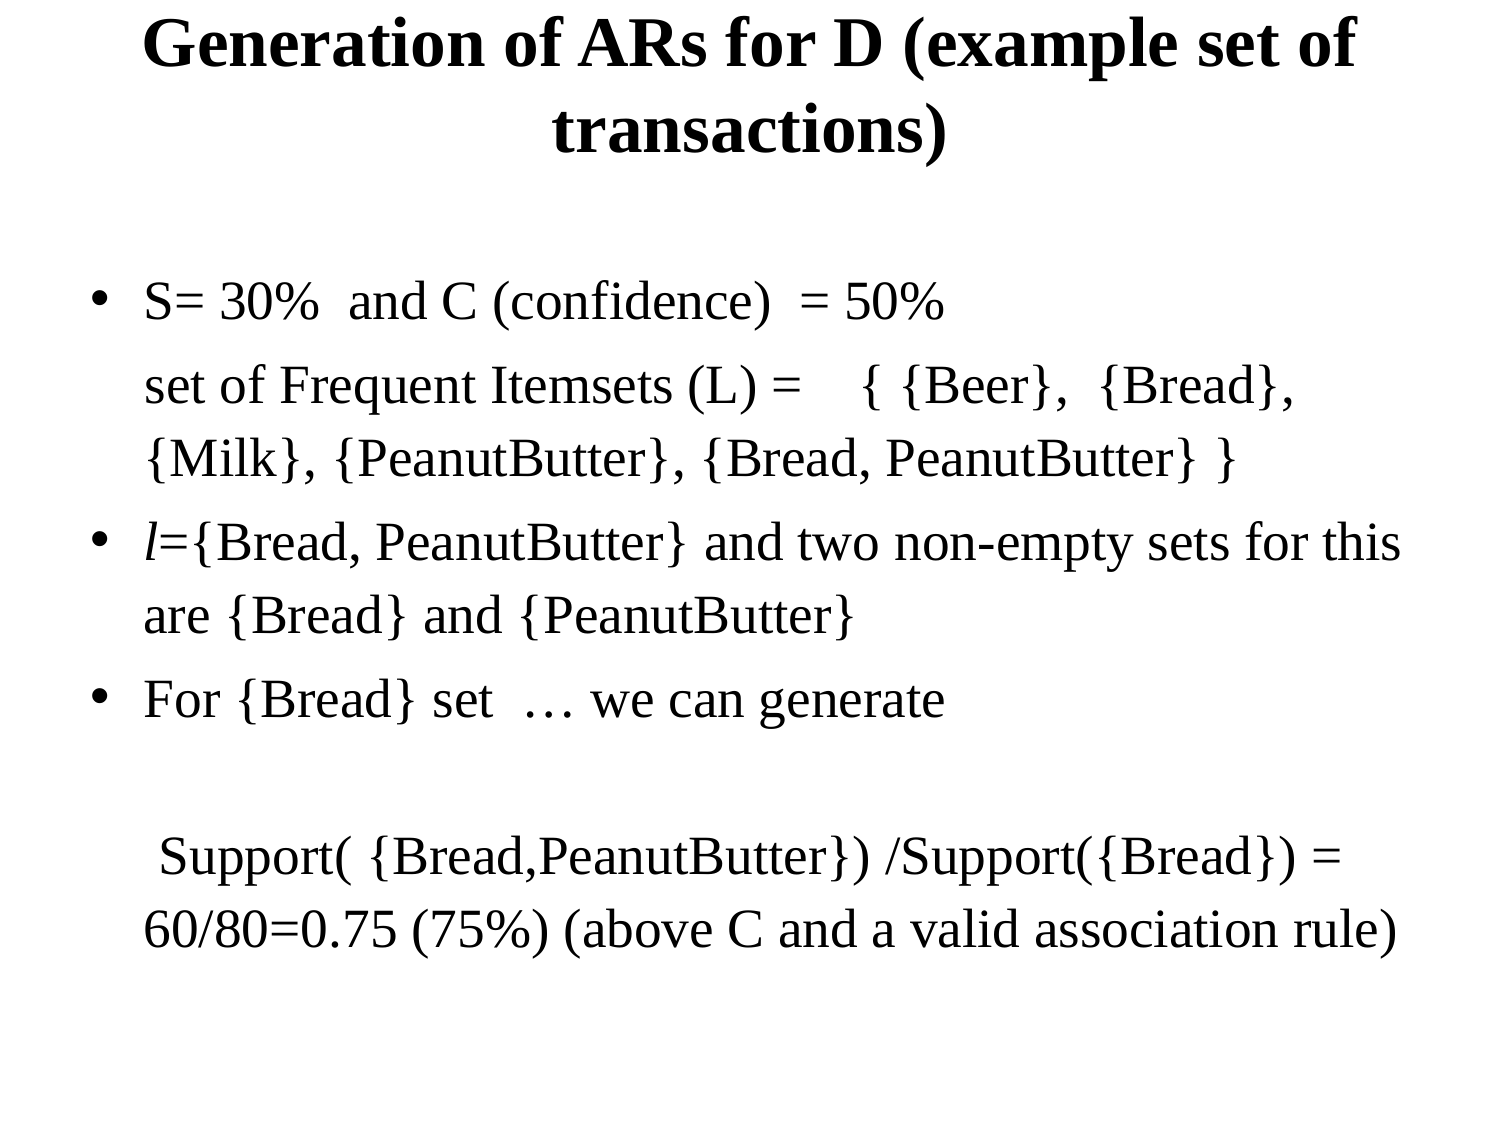

# Generation of ARs for D (example set of transactions)
S= 30%  and C (confidence)  = 50%
    set of Frequent Itemsets (L) =    { {Beer},  {Bread}, {Milk}, {PeanutButter}, {Bread, PeanutButter} }
l={Bread, PeanutButter} and two non-empty sets for this are {Bread} and {PeanutButter}
For {Bread} set  … we can generate
     Support( {Bread,PeanutButter}) /Support({Bread}) = 60/80=0.75 (75%) (above C and a valid association rule)